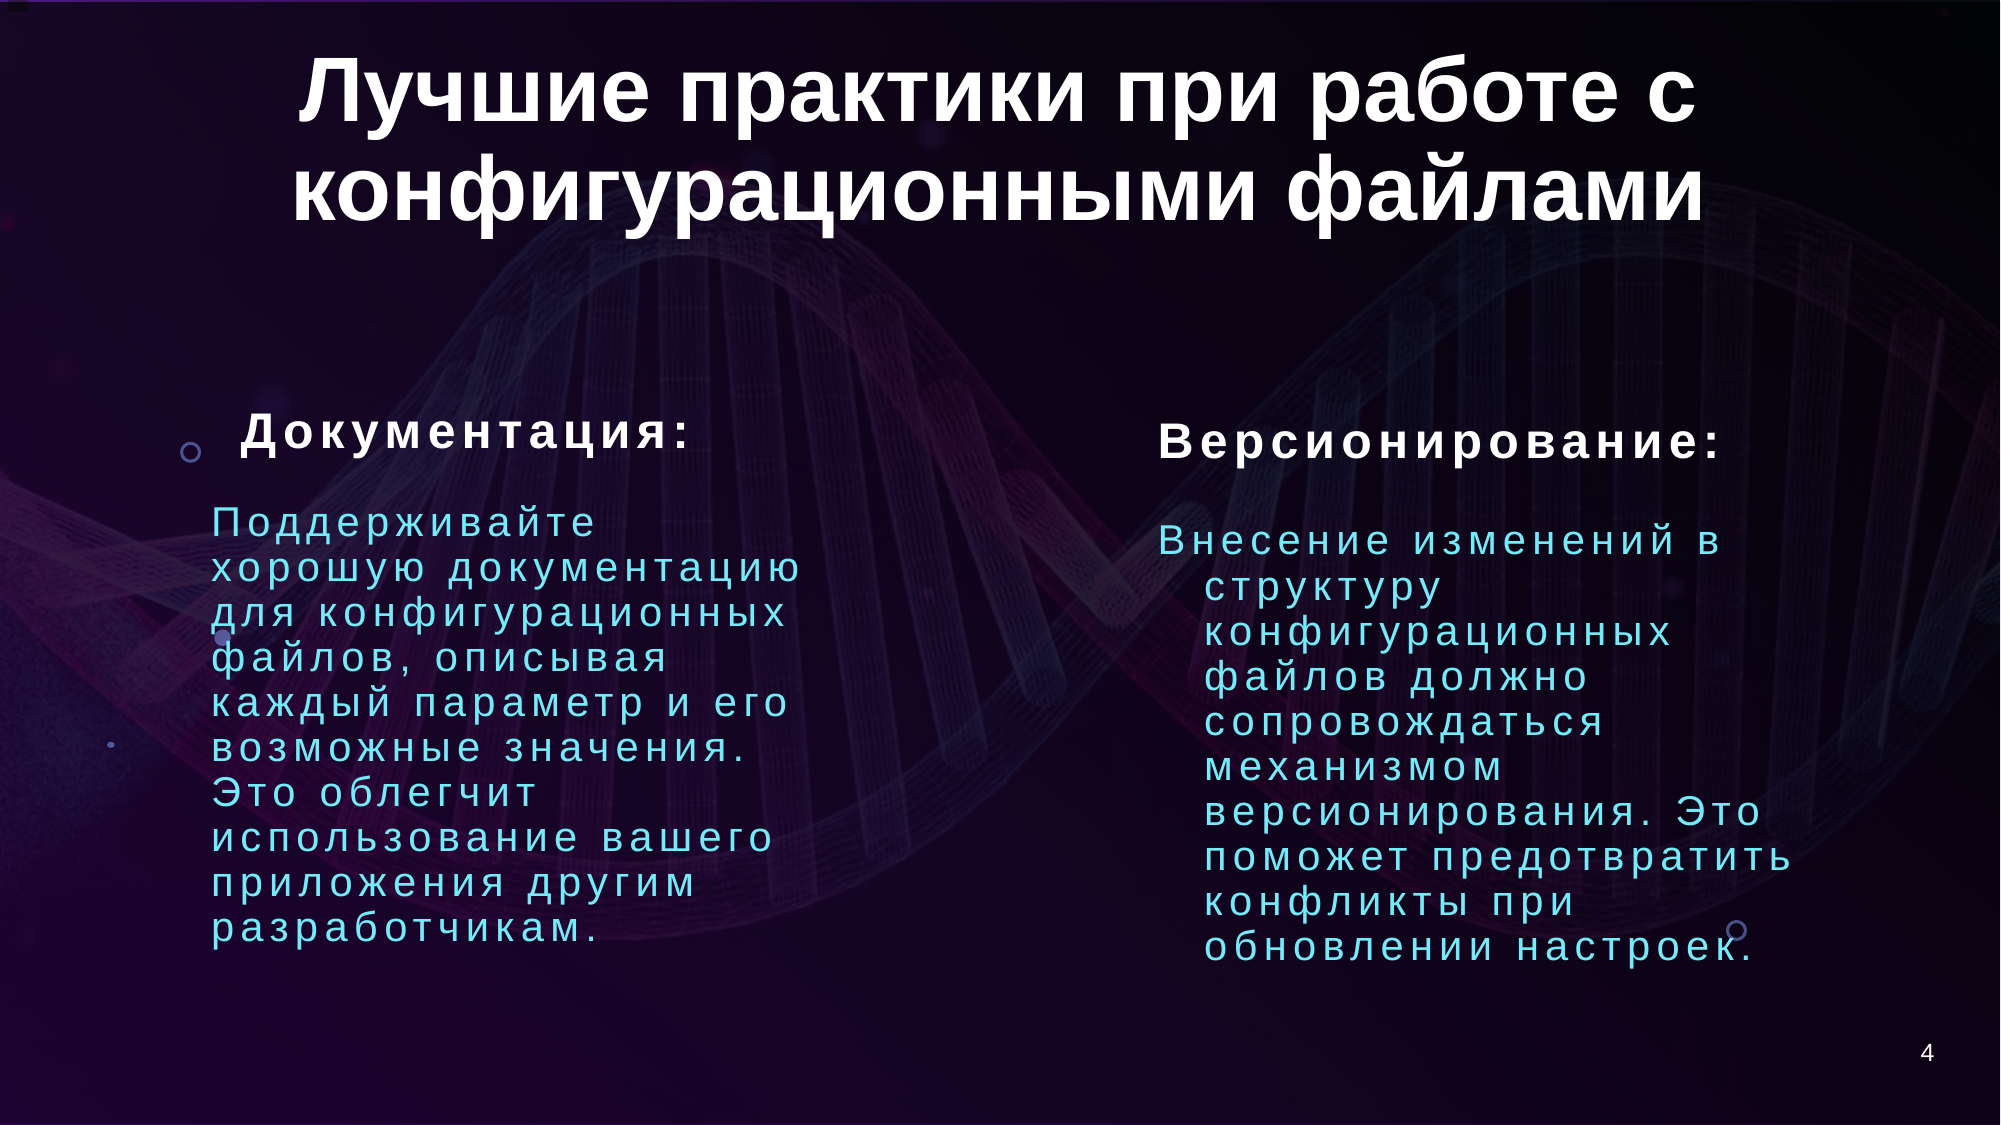

# Лучшие практики при работе с конфигурационными файлами

Документация:
Версионирование:
Поддерживайте хорошую документацию для конфигурационных файлов, описывая каждый параметр и его возможные значения. Это облегчит использование вашего приложения другим разработчикам.
Внесение изменений в структуру конфигурационных файлов должно сопровождаться механизмом версионирования. Это поможет предотвратить конфликты при обновлении настроек.

4